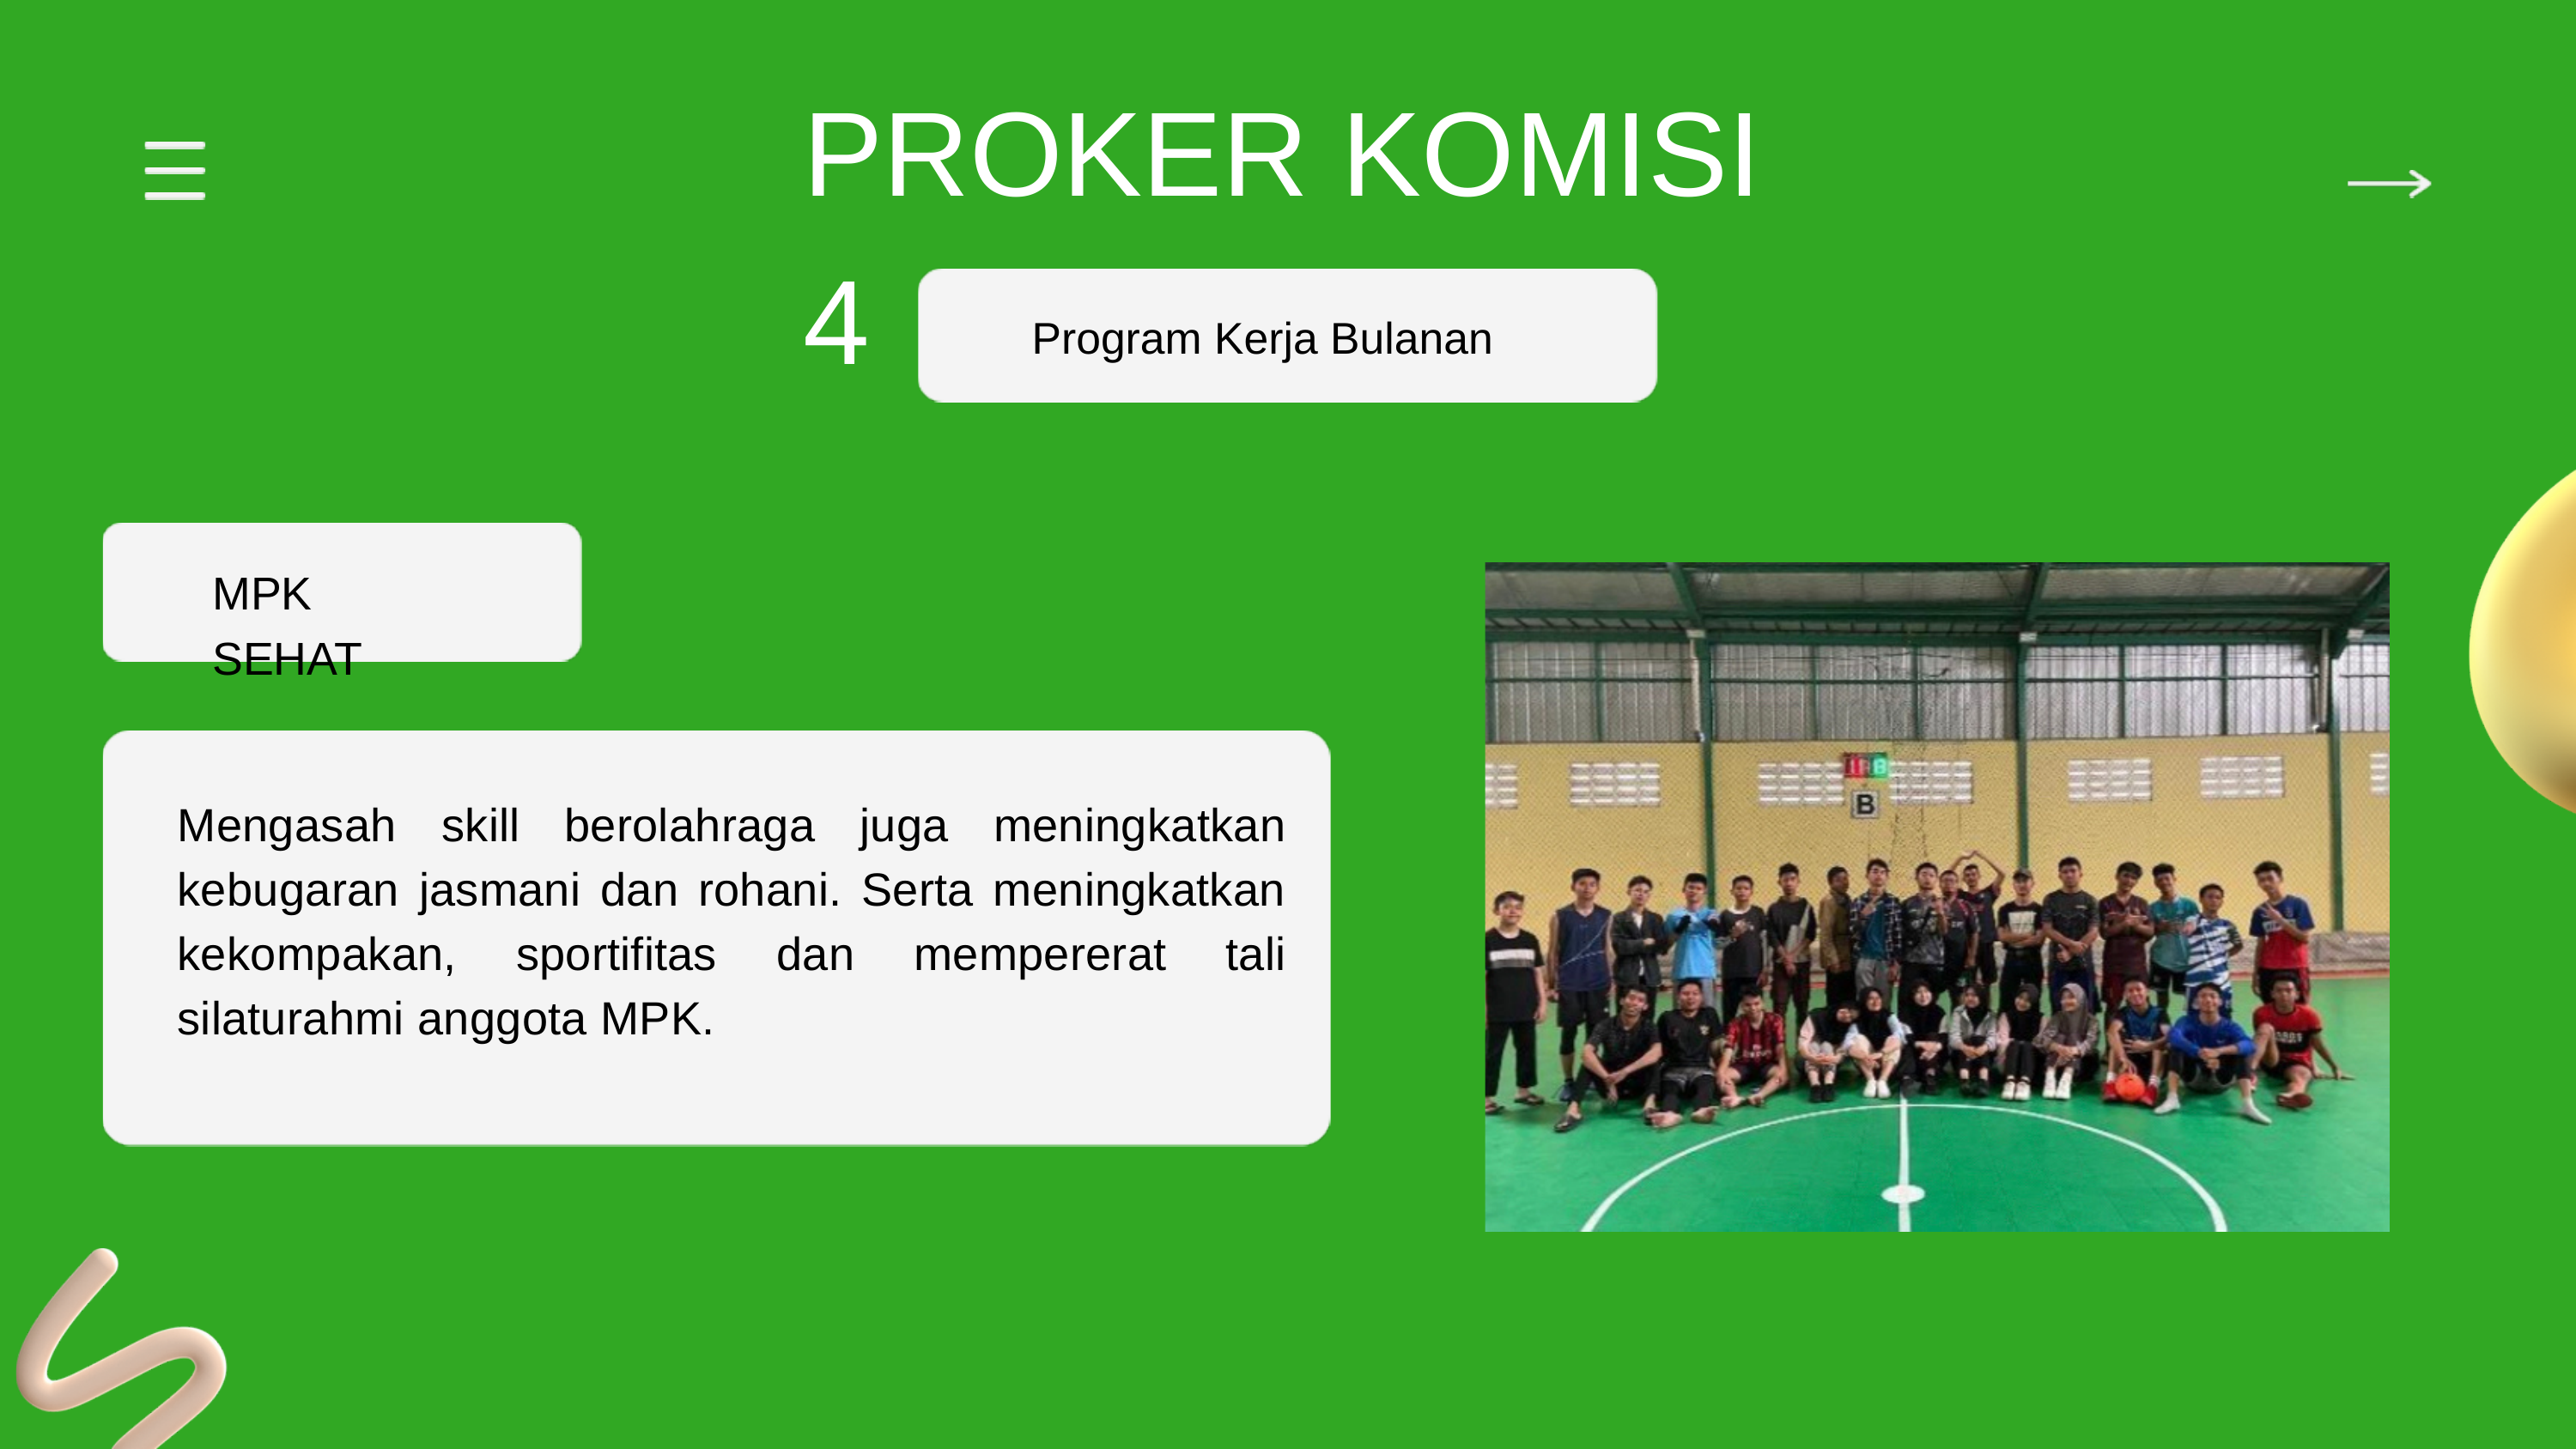

PROKER KOMISI 4

 Program Kerja Bulanan

MPK SEHAT

Mengasah skill berolahraga juga meningkatkan kebugaran jasmani dan rohani. Serta meningkatkan kekompakan, sportifitas dan mempererat tali silaturahmi anggota MPK.